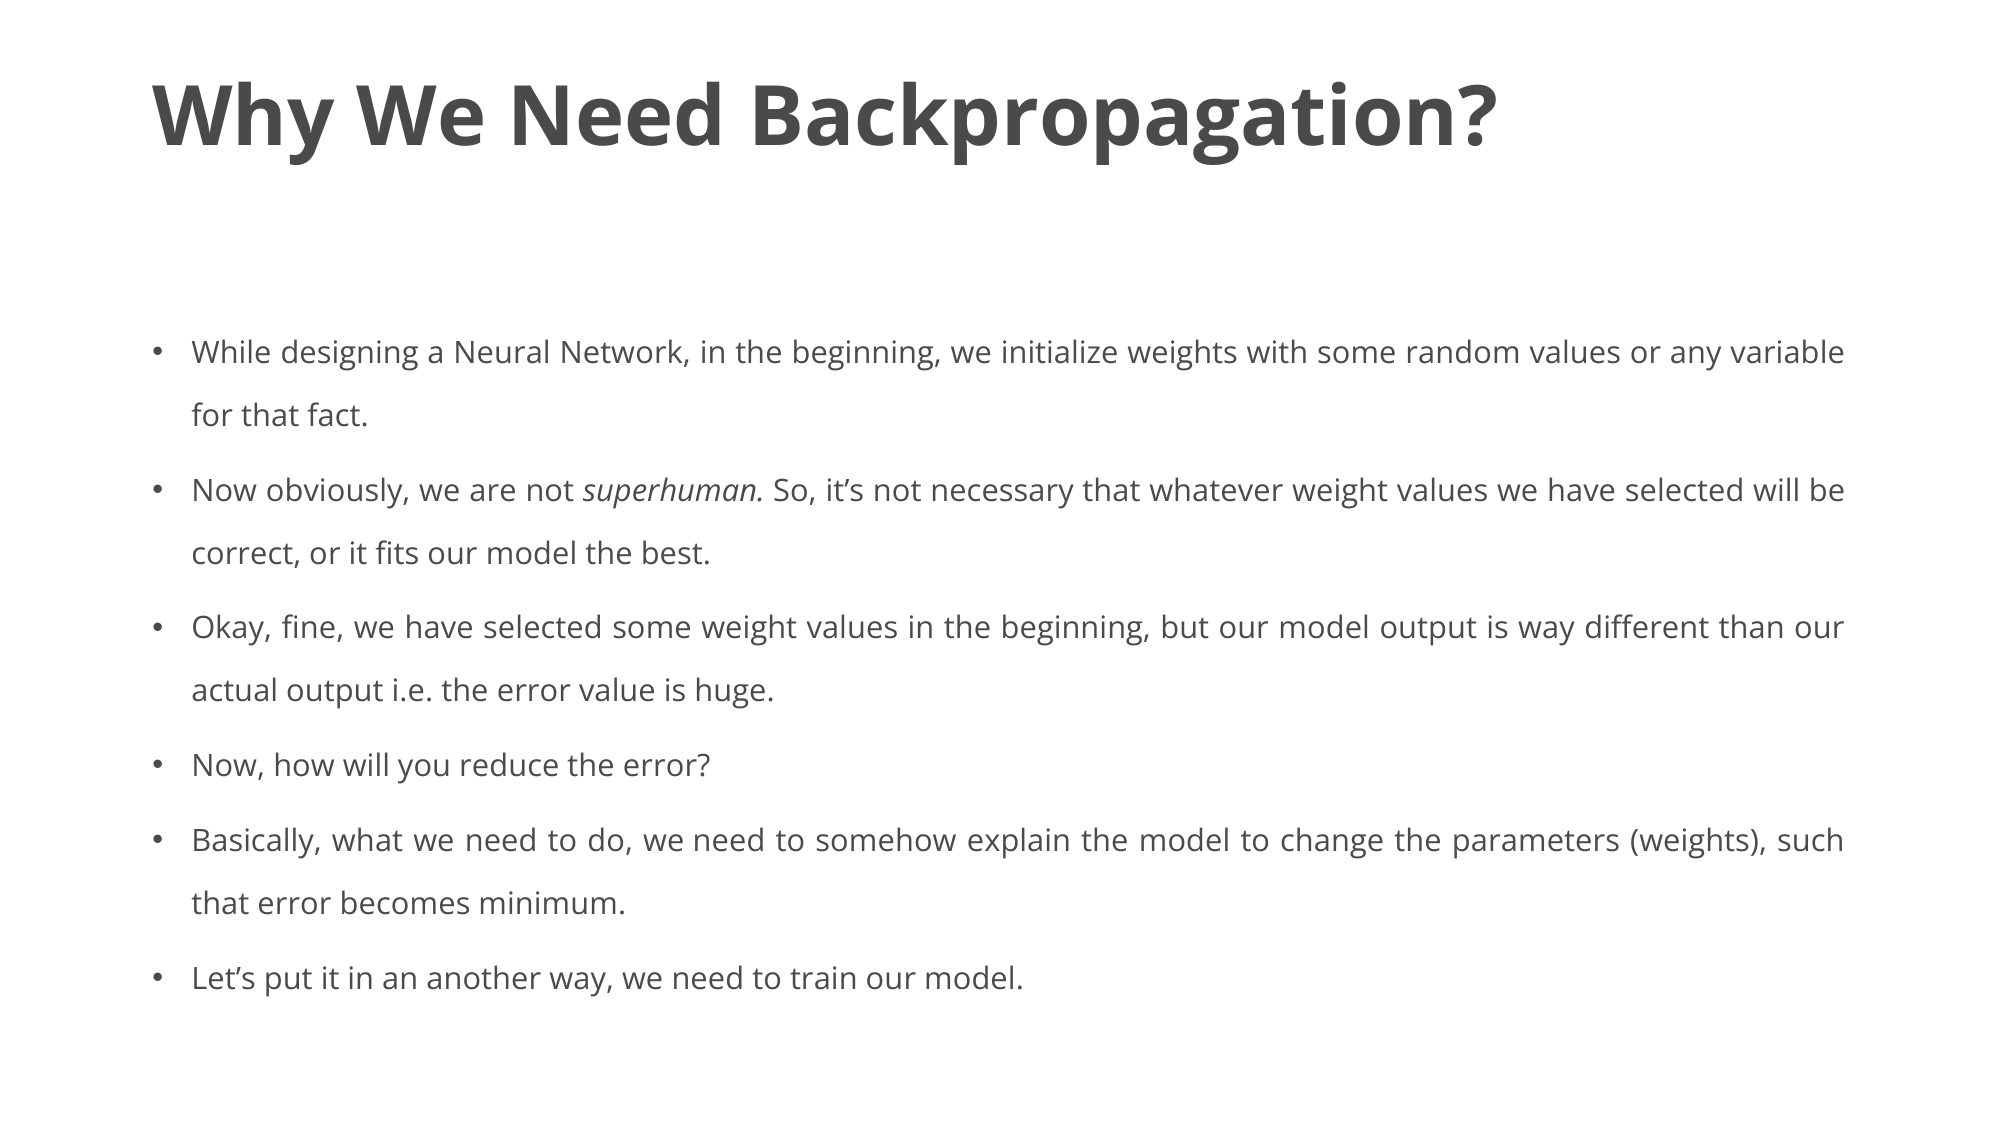

# Why We Need Backpropagation?
While designing a Neural Network, in the beginning, we initialize weights with some random values or any variable for that fact.
Now obviously, we are not superhuman. So, it’s not necessary that whatever weight values we have selected will be correct, or it fits our model the best.
Okay, fine, we have selected some weight values in the beginning, but our model output is way different than our actual output i.e. the error value is huge.
Now, how will you reduce the error?
Basically, what we need to do, we need to somehow explain the model to change the parameters (weights), such that error becomes minimum.
Let’s put it in an another way, we need to train our model.